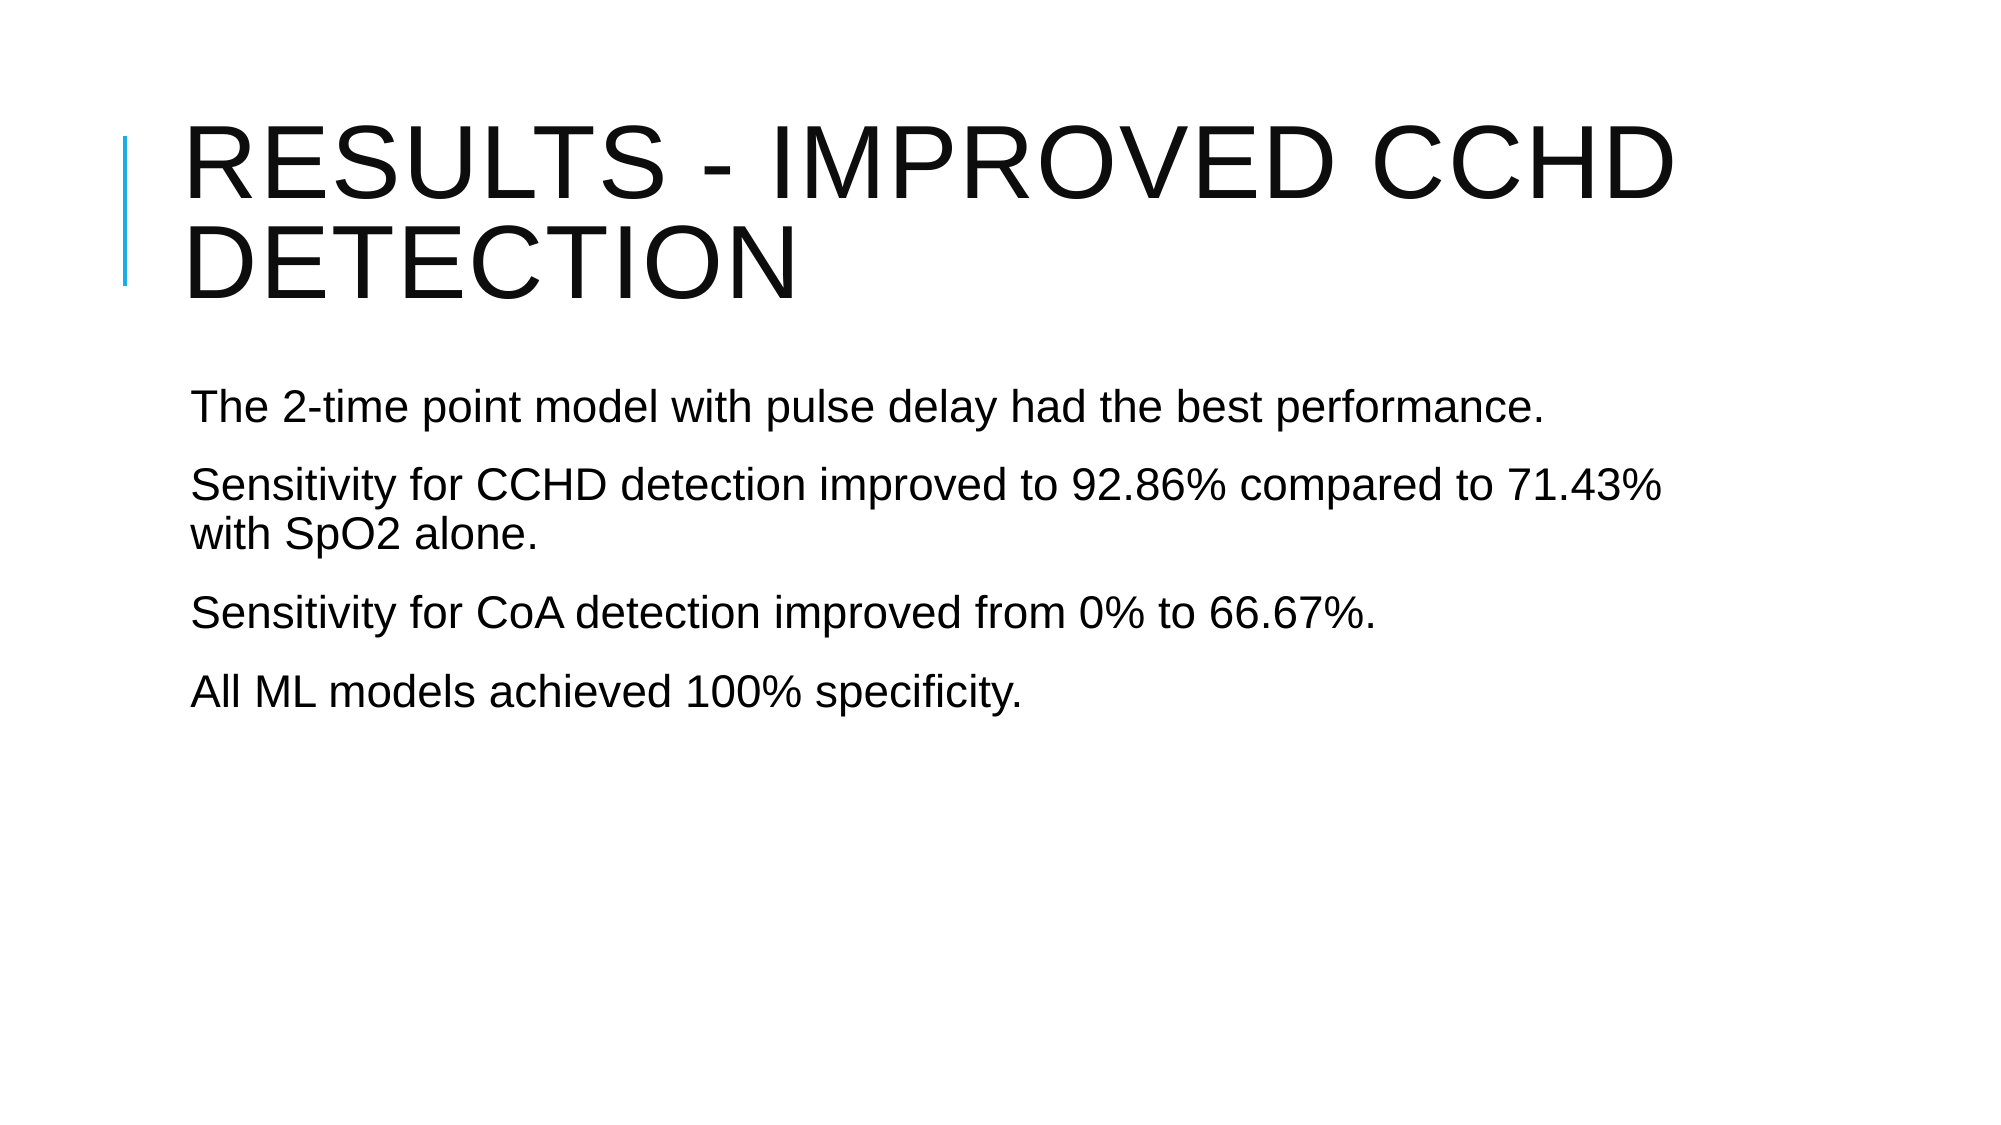

# Results - Improved CCHD Detection
The 2-time point model with pulse delay had the best performance.
Sensitivity for CCHD detection improved to 92.86% compared to 71.43% with SpO2 alone.
Sensitivity for CoA detection improved from 0% to 66.67%.
All ML models achieved 100% specificity.